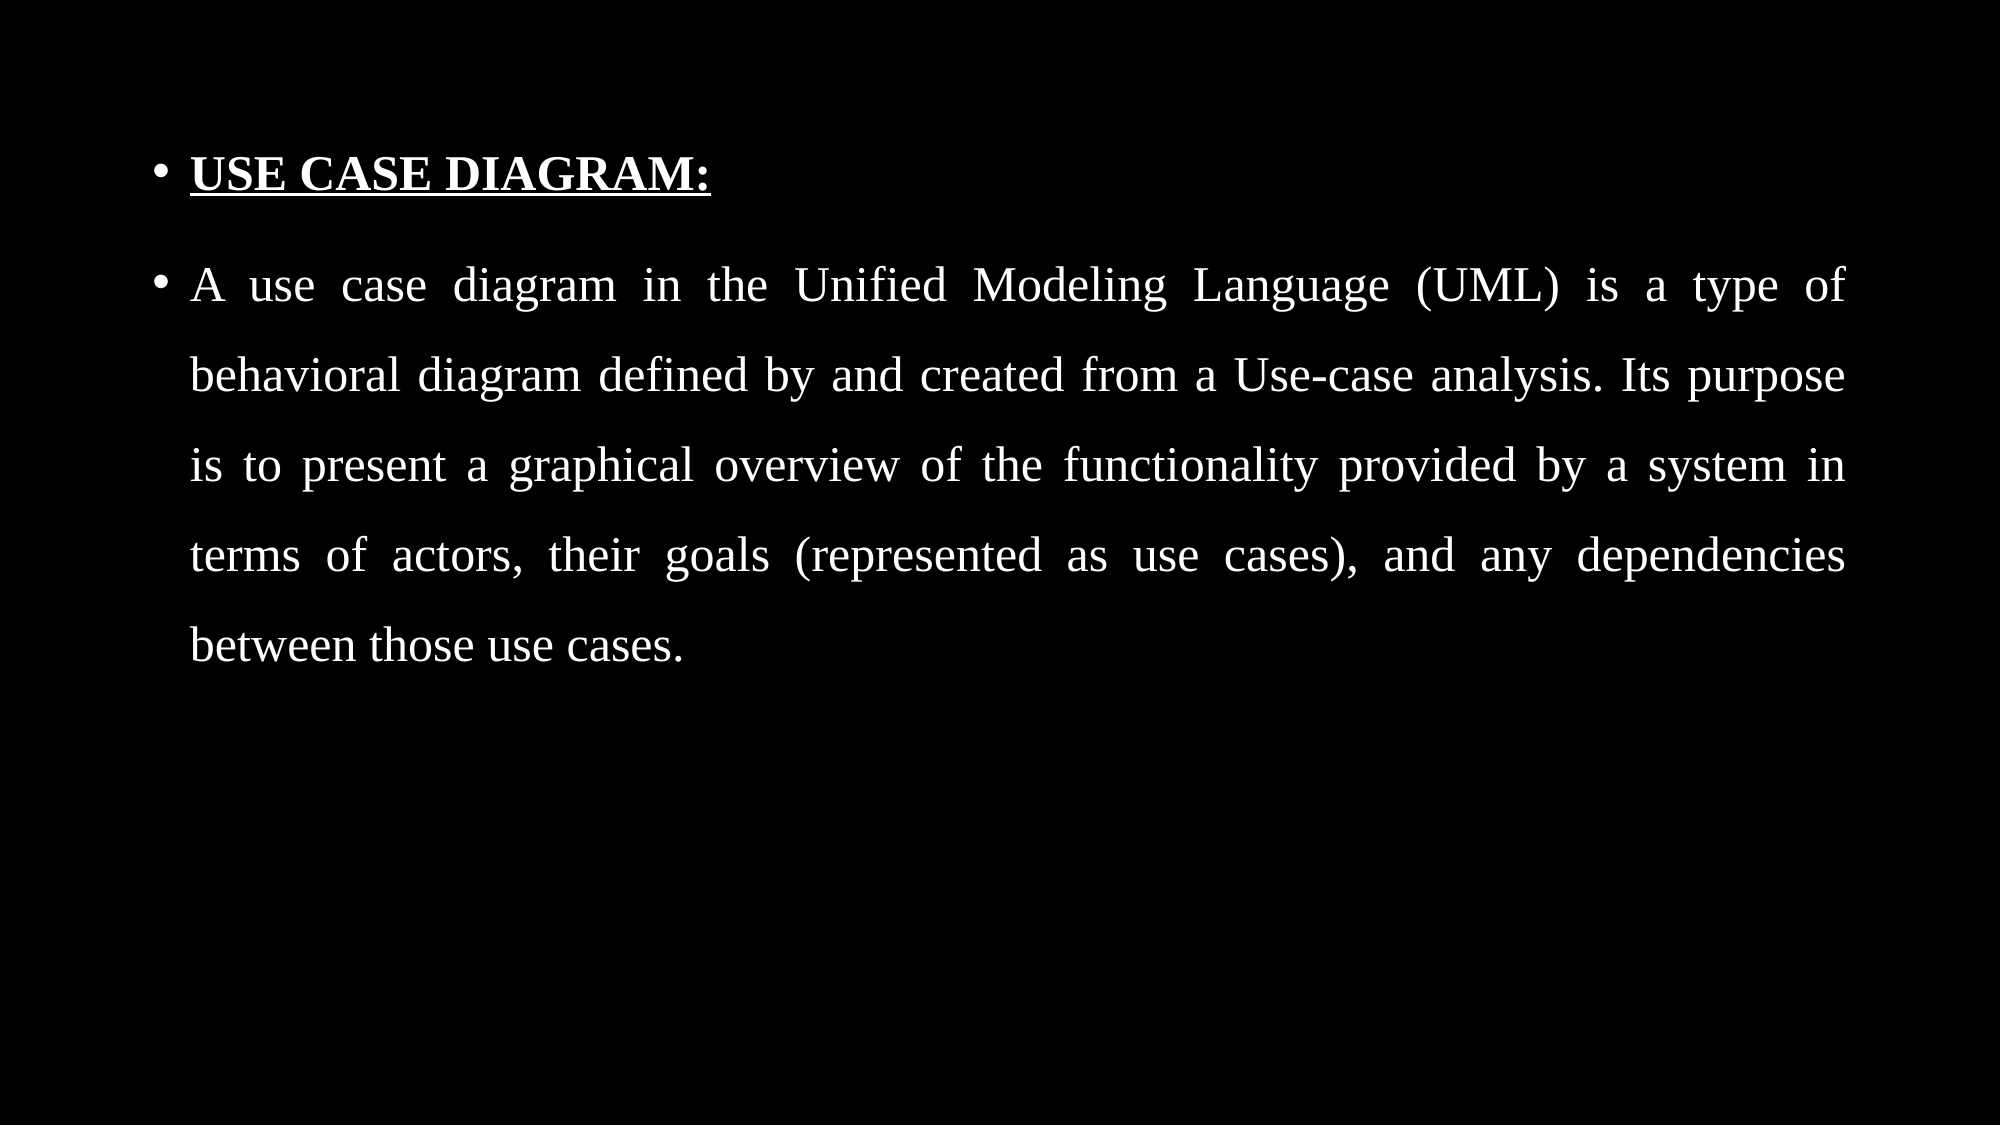

USE CASE DIAGRAM:
A use case diagram in the Unified Modeling Language (UML) is a type of behavioral diagram defined by and created from a Use-case analysis. Its purpose is to present a graphical overview of the functionality provided by a system in terms of actors, their goals (represented as use cases), and any dependencies between those use cases.